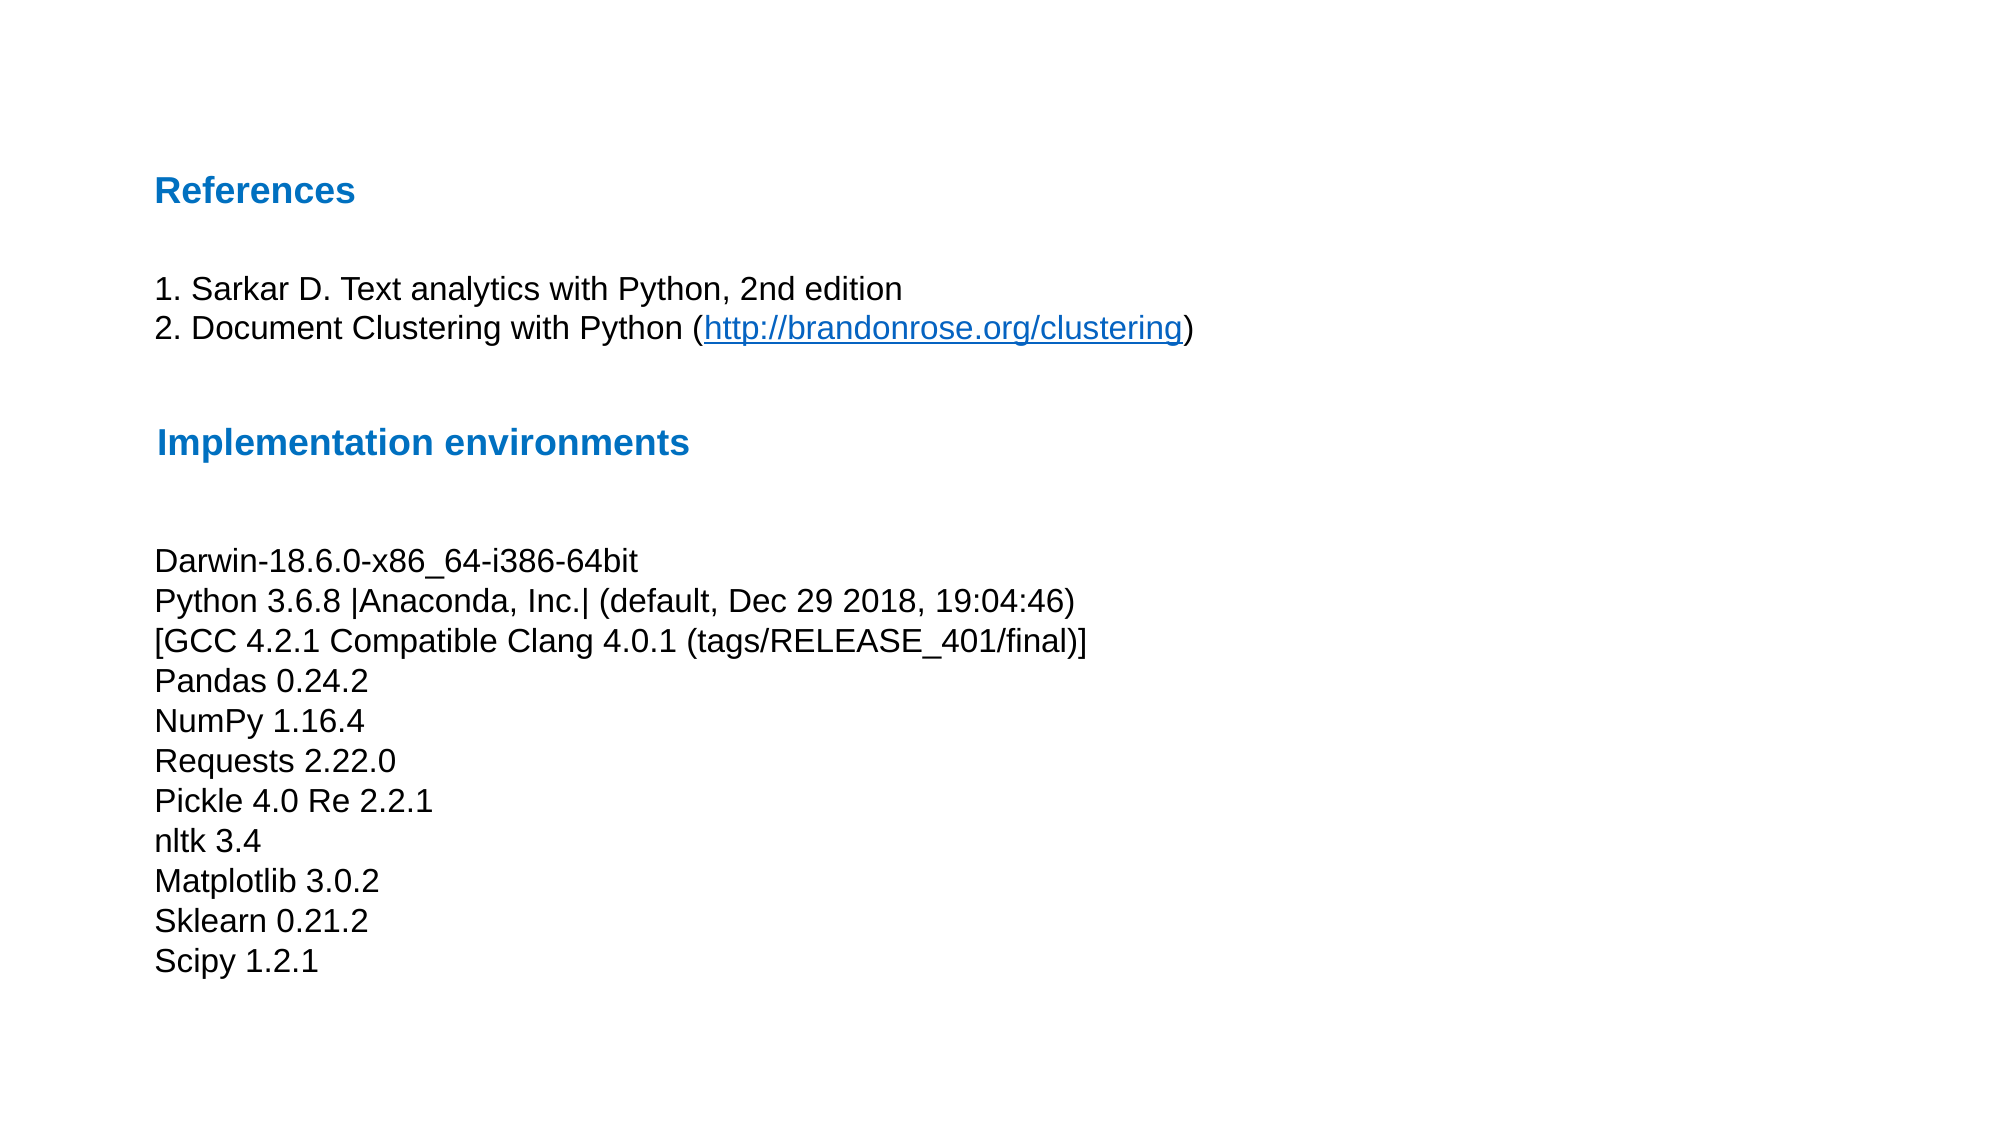

References
1. Sarkar D. Text analytics with Python, 2nd edition
2. Document Clustering with Python (http://brandonrose.org/clustering)
Implementation environments
Darwin-18.6.0-x86_64-i386-64bit
Python 3.6.8 |Anaconda, Inc.| (default, Dec 29 2018, 19:04:46) [GCC 4.2.1 Compatible Clang 4.0.1 (tags/RELEASE_401/final)] Pandas 0.24.2
NumPy 1.16.4
Requests 2.22.0
Pickle 4.0 Re 2.2.1
nltk 3.4
Matplotlib 3.0.2
Sklearn 0.21.2
Scipy 1.2.1